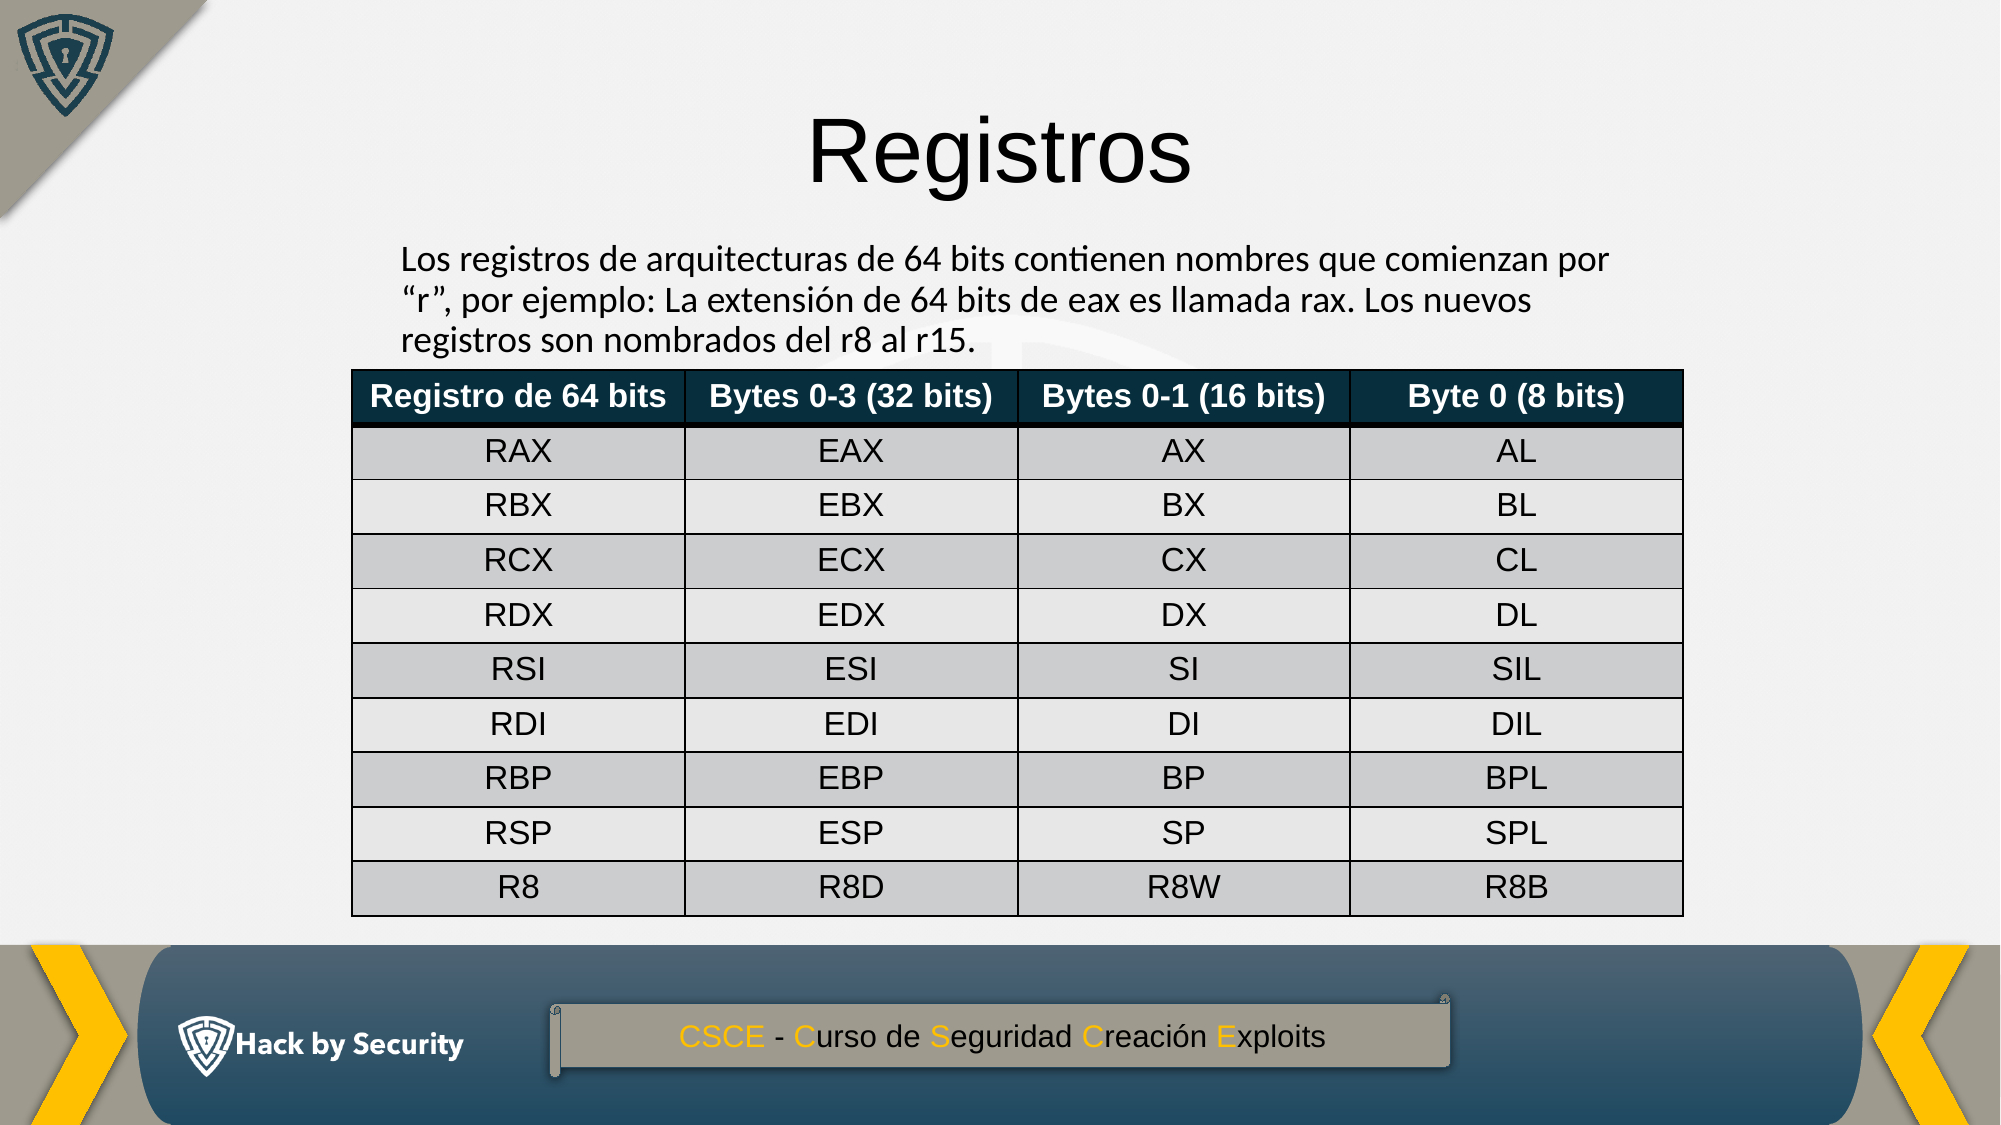

Registros
Los registros de arquitecturas de 64 bits contienen nombres que comienzan por “r”, por ejemplo: La extensión de 64 bits de eax es llamada rax. Los nuevos registros son nombrados del r8 al r15.
| Registro de 64 bits | Bytes 0-3 (32 bits) | Bytes 0-1 (16 bits) | Byte 0 (8 bits) |
| --- | --- | --- | --- |
| RAX | EAX | AX | AL |
| RBX | EBX | BX | BL |
| RCX | ECX | CX | CL |
| RDX | EDX | DX | DL |
| RSI | ESI | SI | SIL |
| RDI | EDI | DI | DIL |
| RBP | EBP | BP | BPL |
| RSP | ESP | SP | SPL |
| R8 | R8D | R8W | R8B |